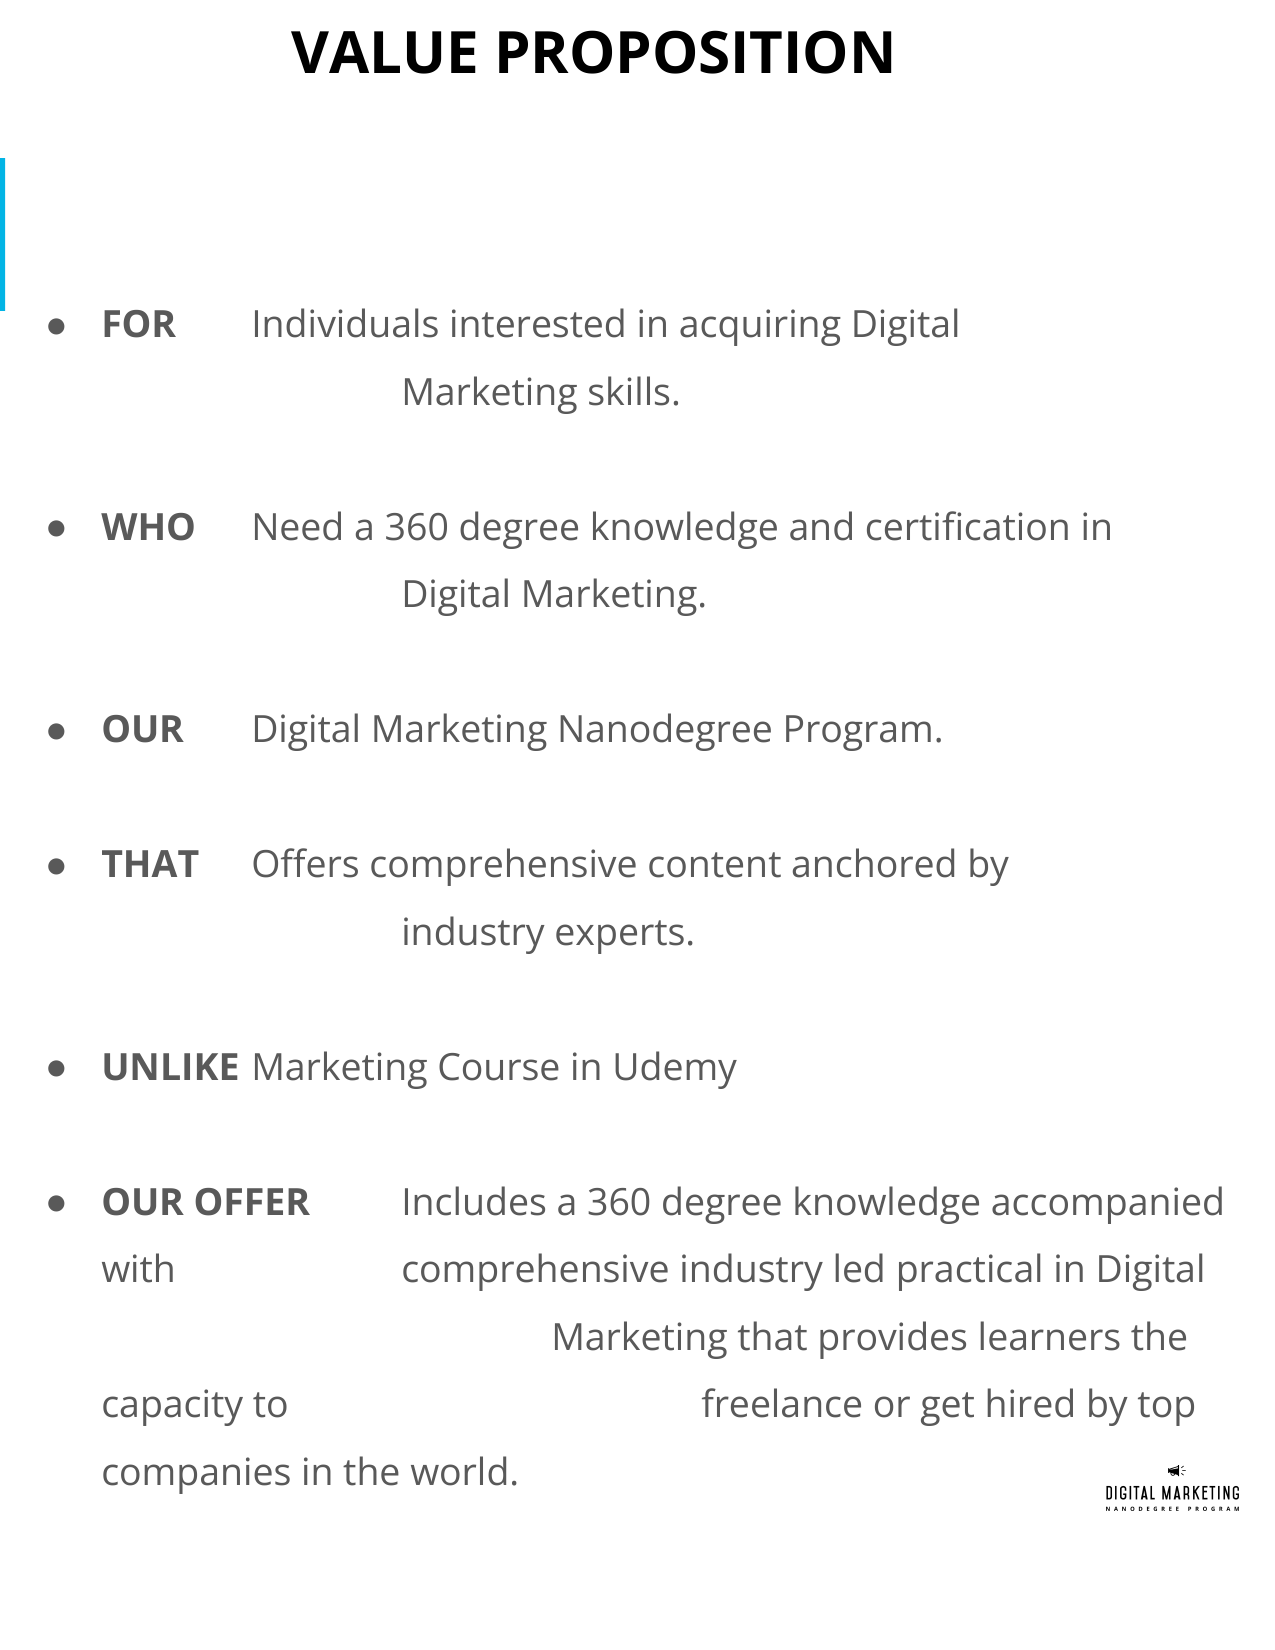

# VALUE PROPOSITION
FOR 	Individuals interested in acquiring Digital 				Marketing skills.

WHO	Need a 360 degree knowledge and certification in 			Digital Marketing.

OUR	Digital Marketing Nanodegree Program.

THAT	Offers comprehensive content anchored by 			industry experts.

UNLIKE	Marketing Course in Udemy

OUR OFFER 	Includes a 360 degree knowledge accompanied with 		comprehensive industry led practical in Digital 			Marketing that provides learners the capacity to 			freelance or get hired by top companies in the world.